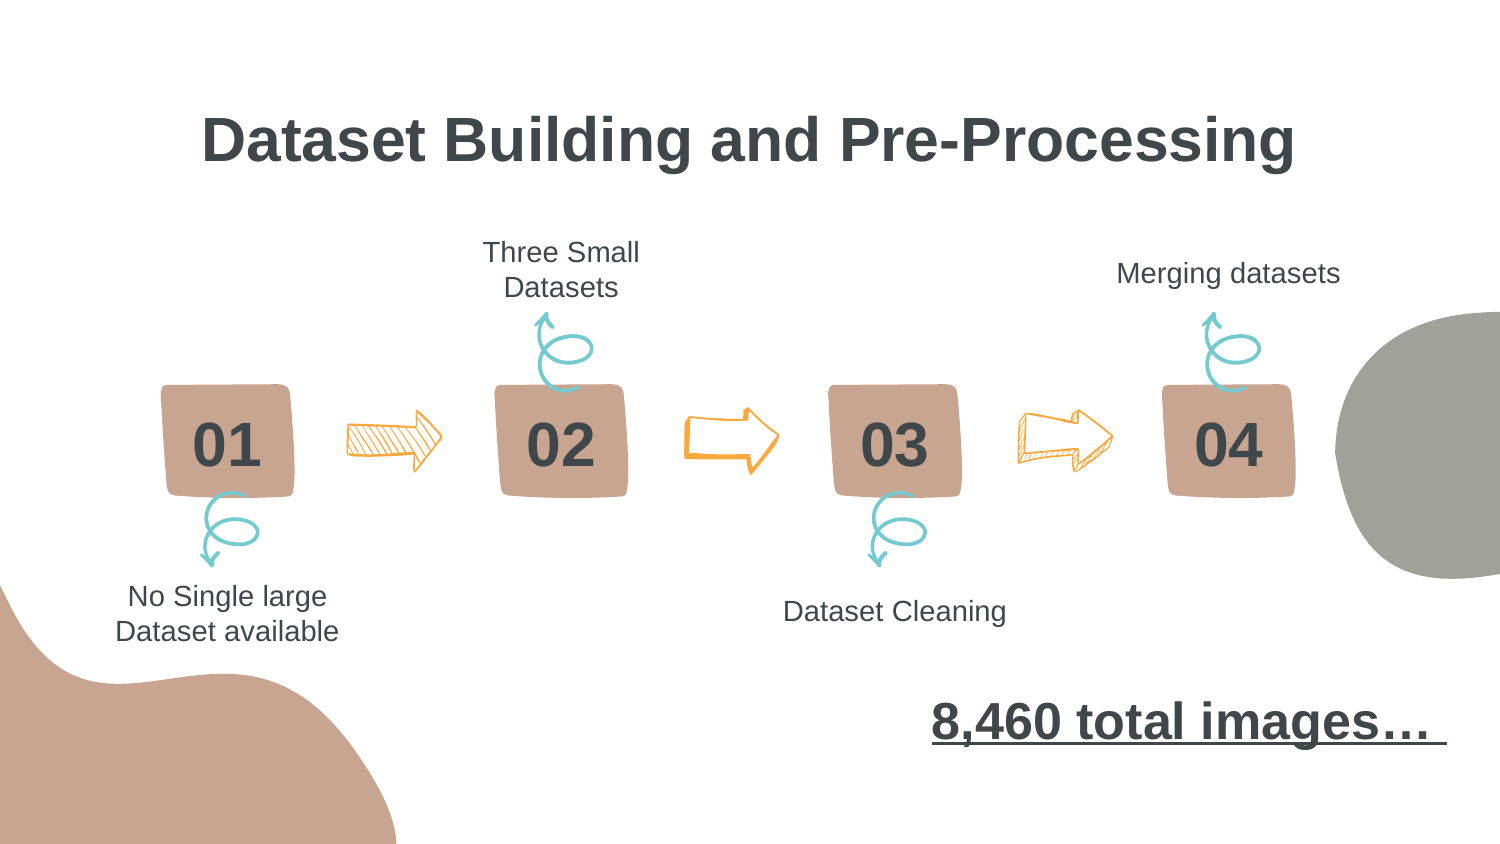

Dataset Building and Pre-Processing
Three Small Datasets
Merging datasets

01
02
03
04

Dataset Cleaning
No Single large Dataset available
# 8,460 total images…